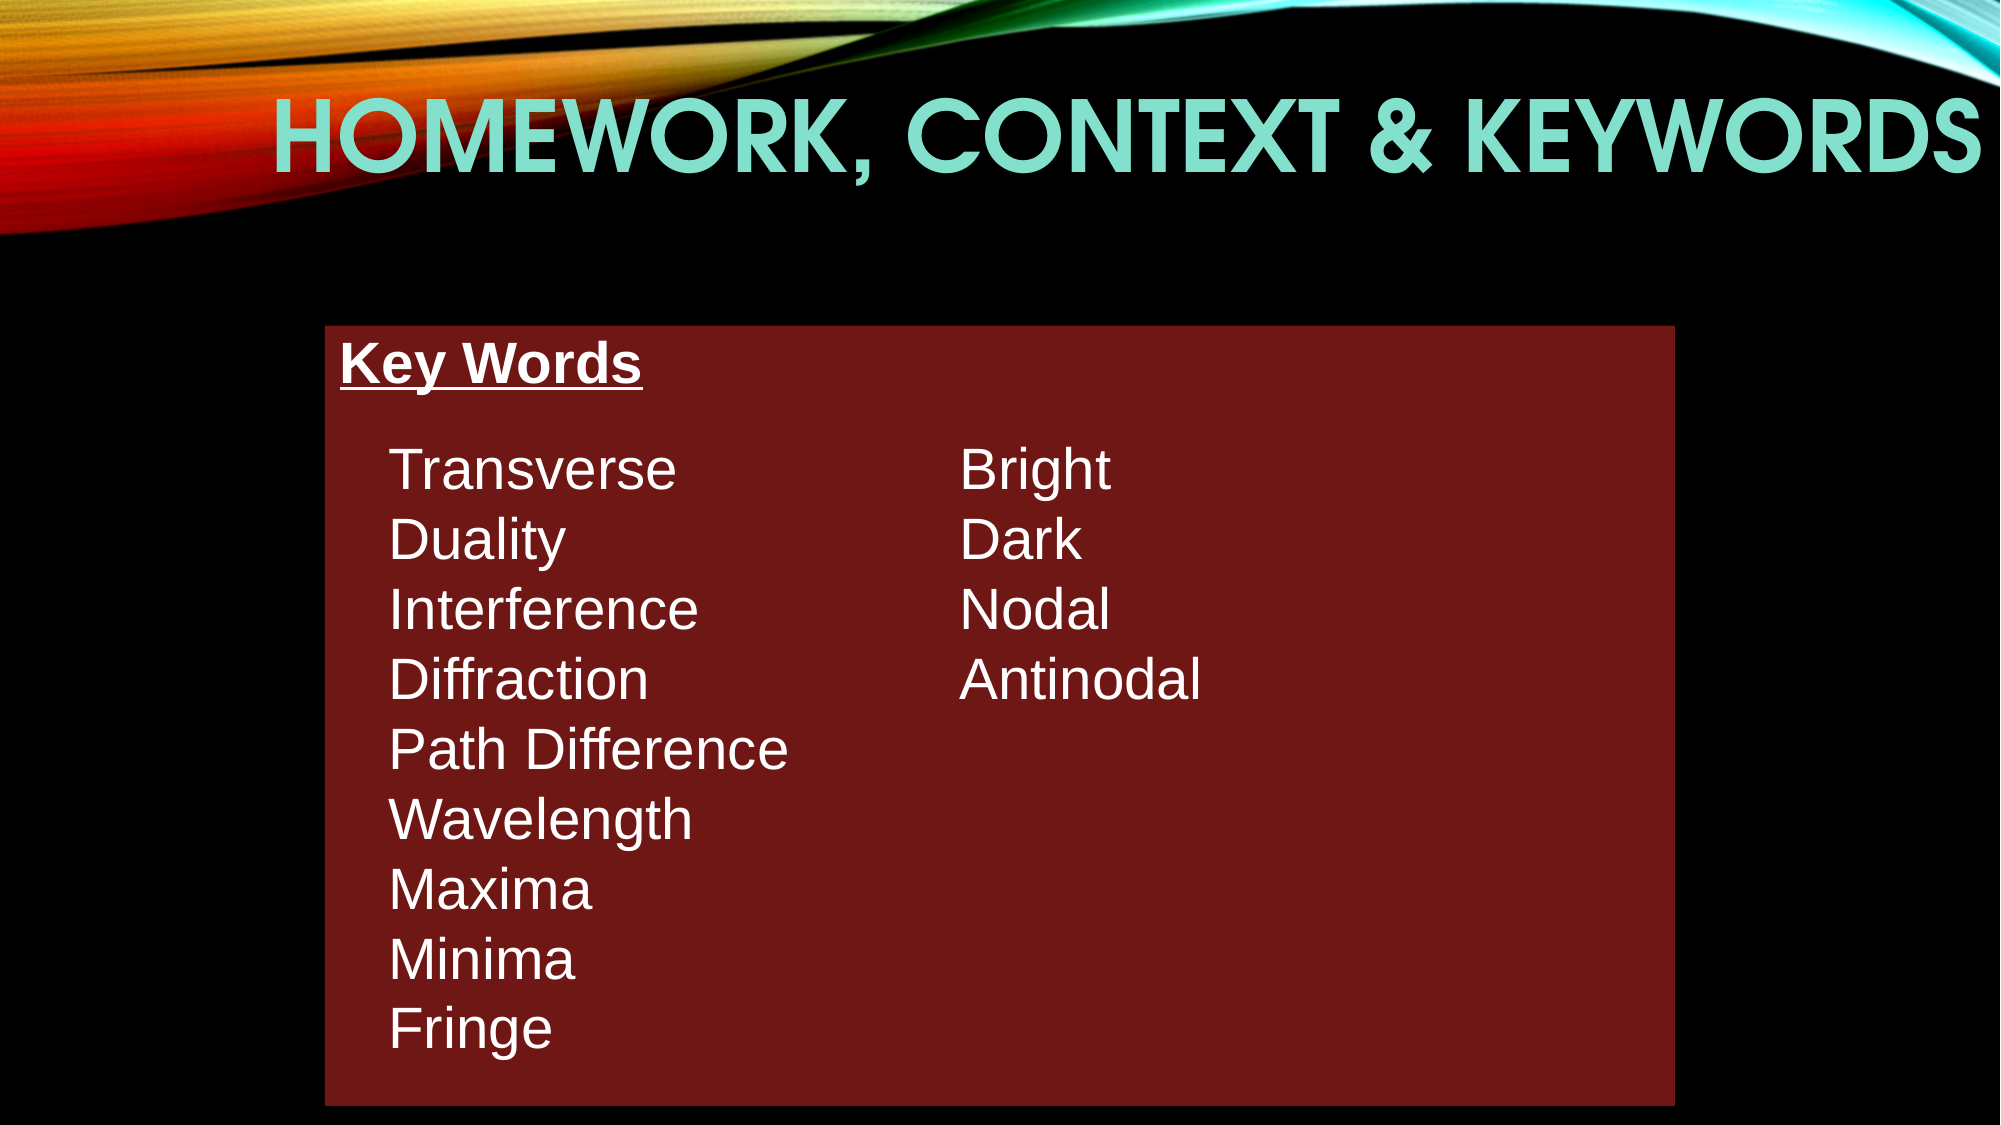

Homework, Context & Keywords
Key Words

Bright
Dark
Nodal
Antinodal

Transverse
Duality
Interference
Diffraction
Path Difference
Wavelength
Maxima
Minima
Fringe